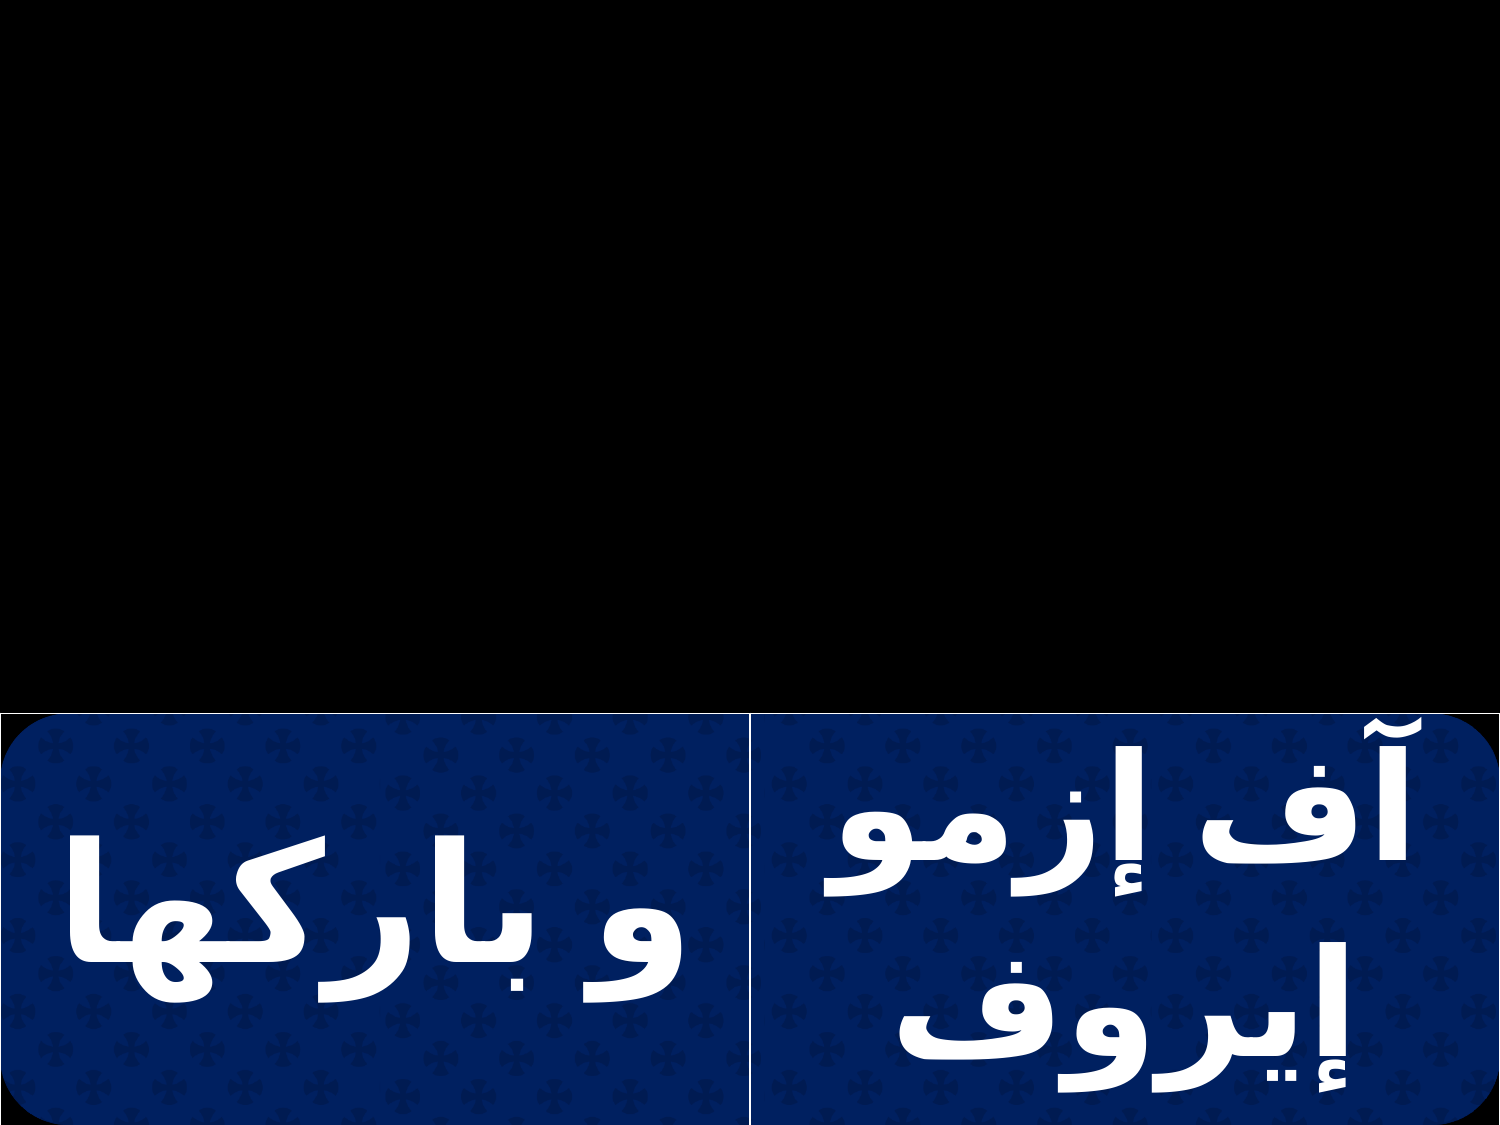

| و باركها | آف إزمو إيروف |
| --- | --- |